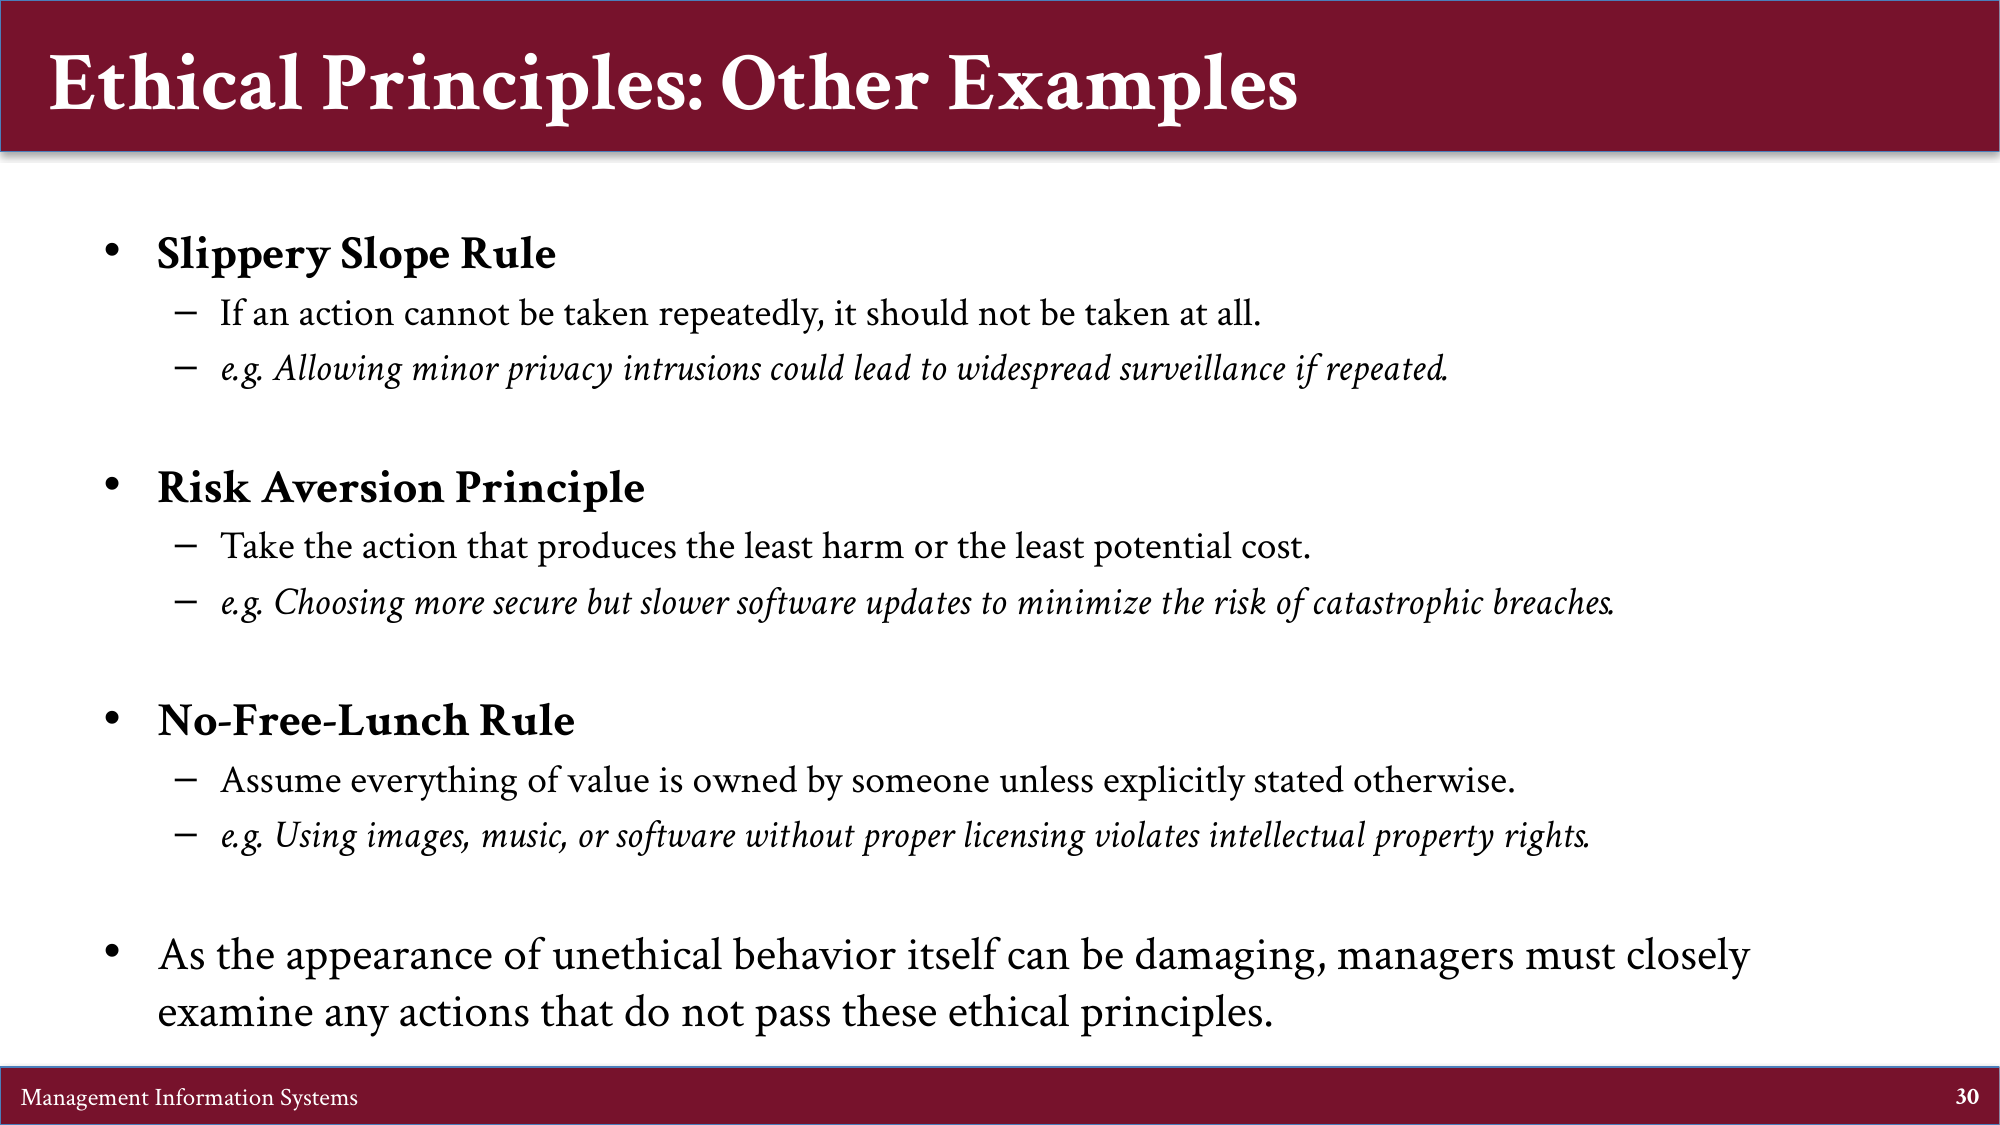

# Ethical Principles: Other Examples
Slippery Slope Rule
If an action cannot be taken repeatedly, it should not be taken at all.
e.g. Allowing minor privacy intrusions could lead to widespread surveillance if repeated.

Risk Aversion Principle
Take the action that produces the least harm or the least potential cost.
e.g. Choosing more secure but slower software updates to minimize the risk of catastrophic breaches.

No-Free-Lunch Rule
Assume everything of value is owned by someone unless explicitly stated otherwise.
e.g. Using images, music, or software without proper licensing violates intellectual property rights.

As the appearance of unethical behavior itself can be damaging, managers must closely examine any actions that do not pass these ethical principles.

 Management Information Systems
30